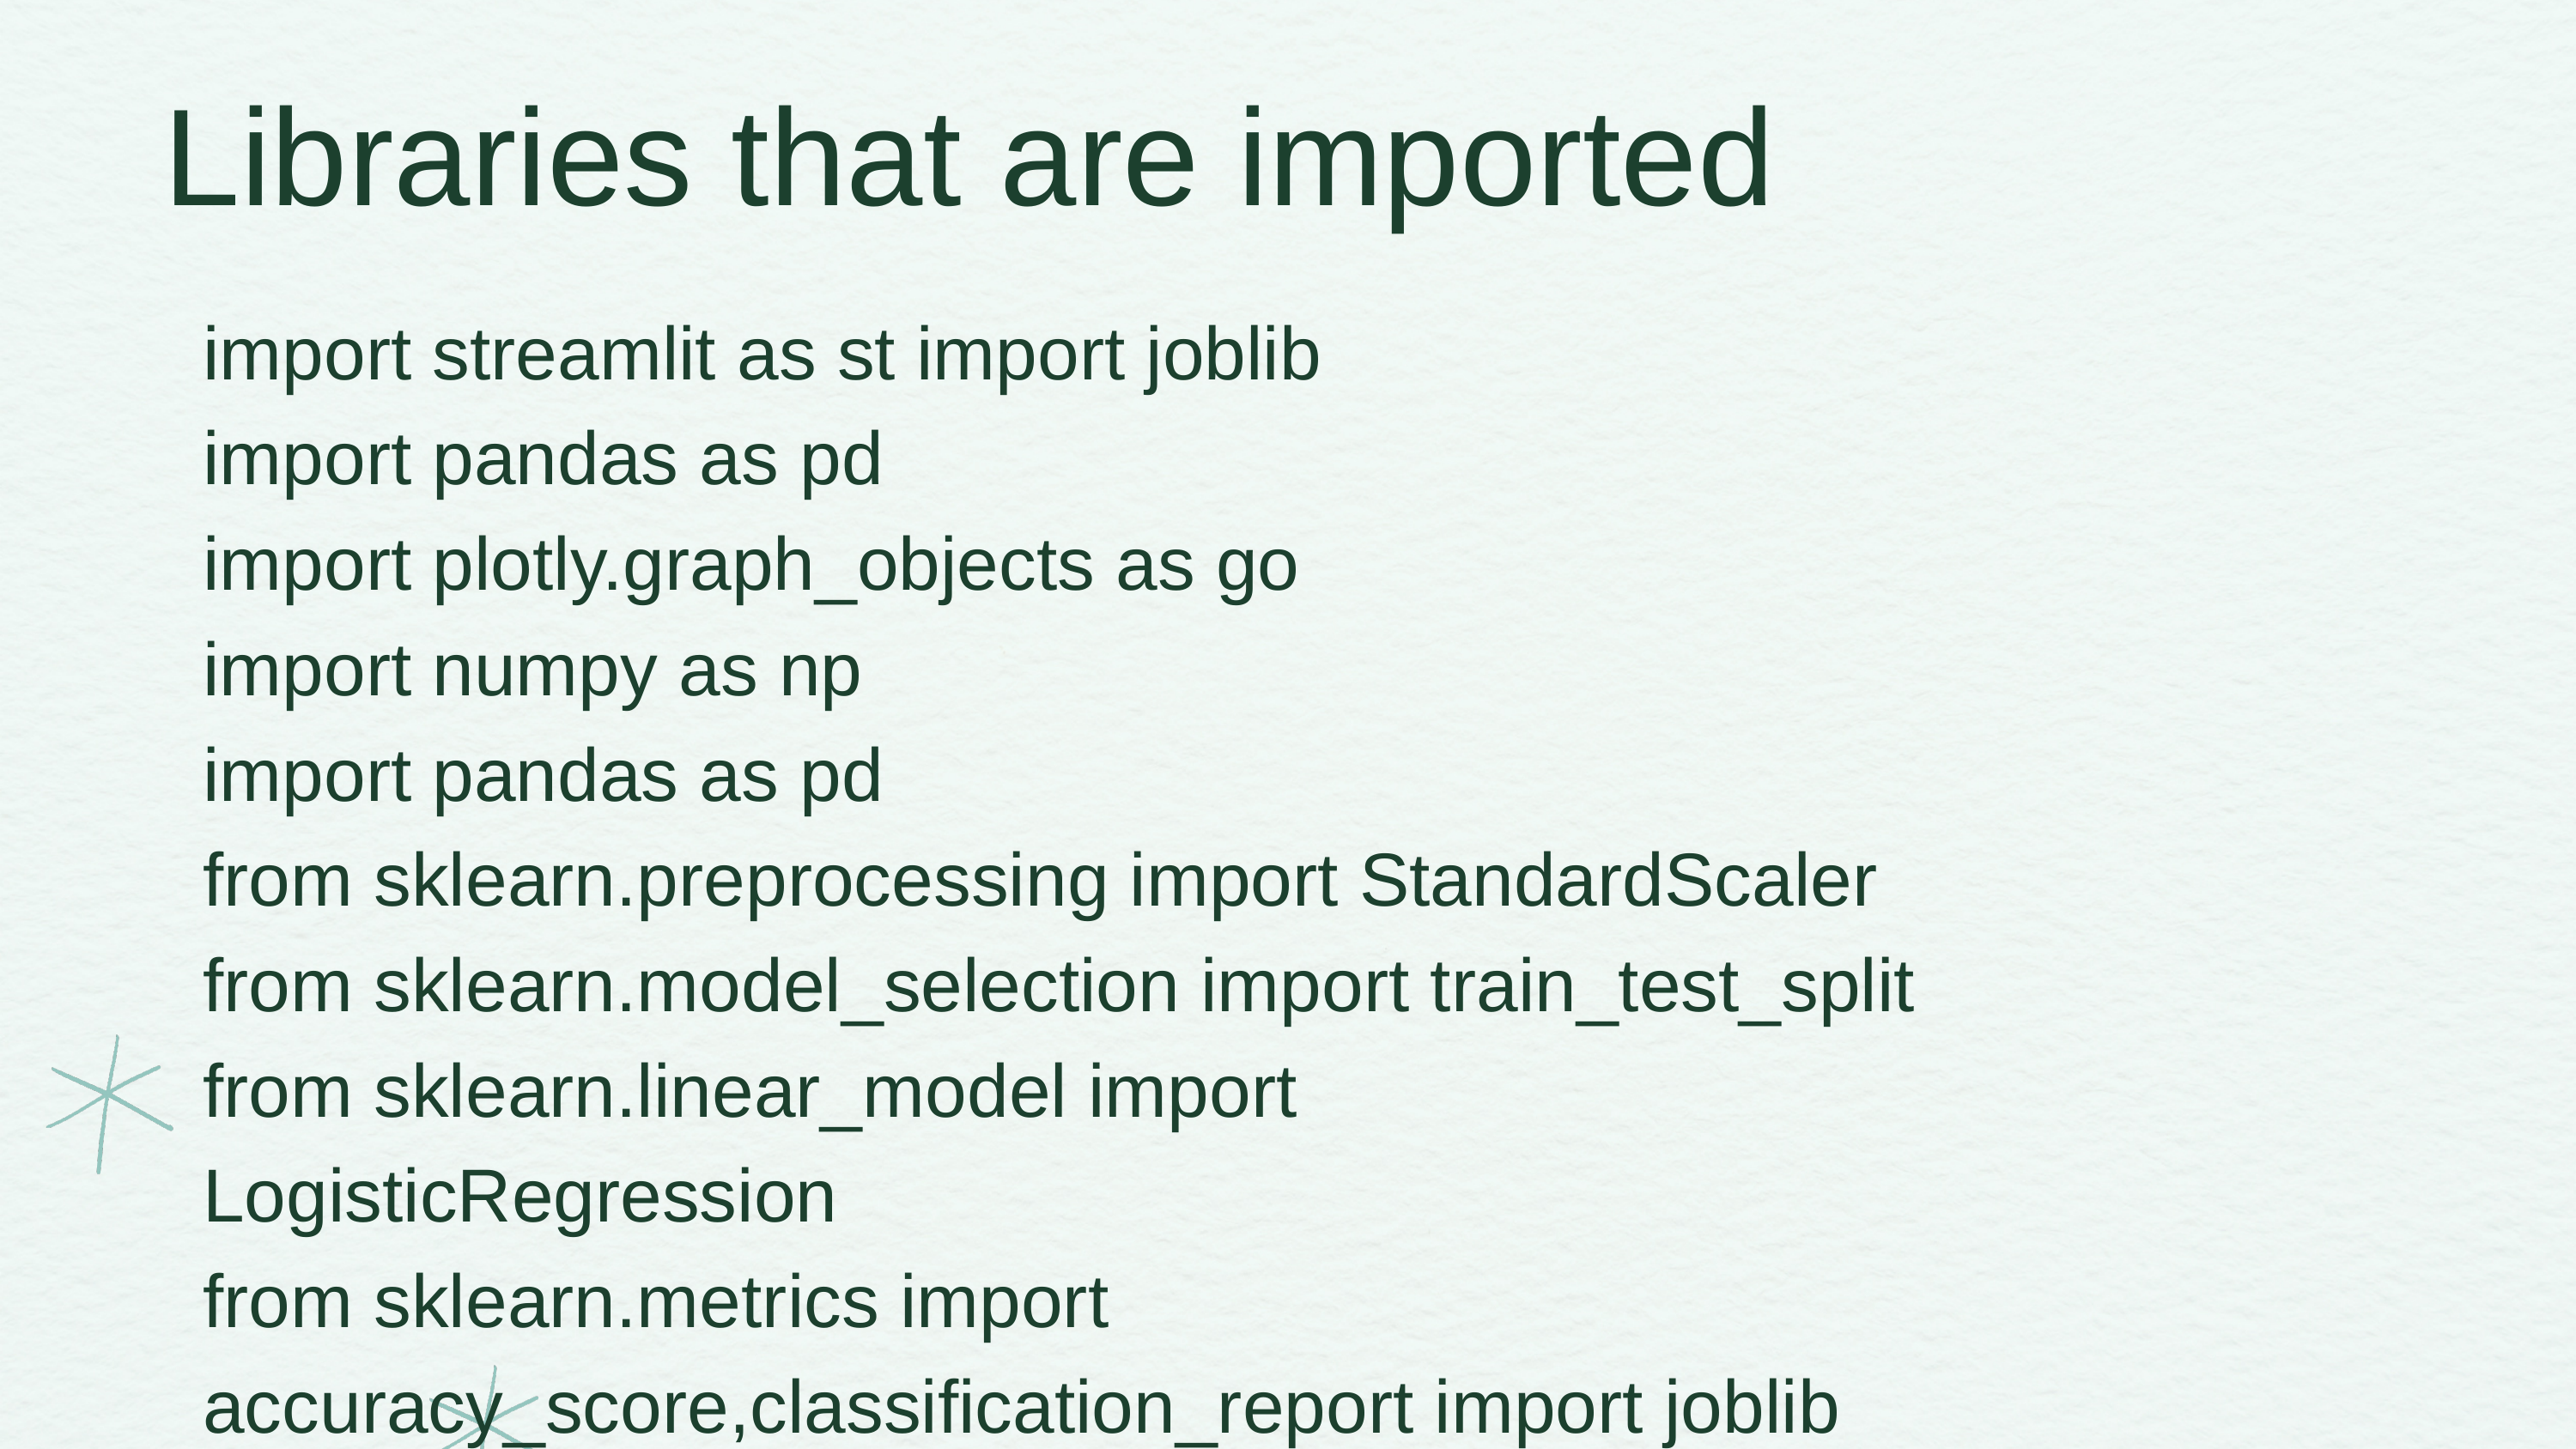

Libraries that are imported

import streamlit as st import joblib
import pandas as pd
import plotly.graph_objects as go
import numpy as np
import pandas as pd
from sklearn.preprocessing import StandardScaler
from sklearn.model_selection import train_test_split from sklearn.linear_model import LogisticRegression
from sklearn.metrics import accuracy_score,classification_report import joblib